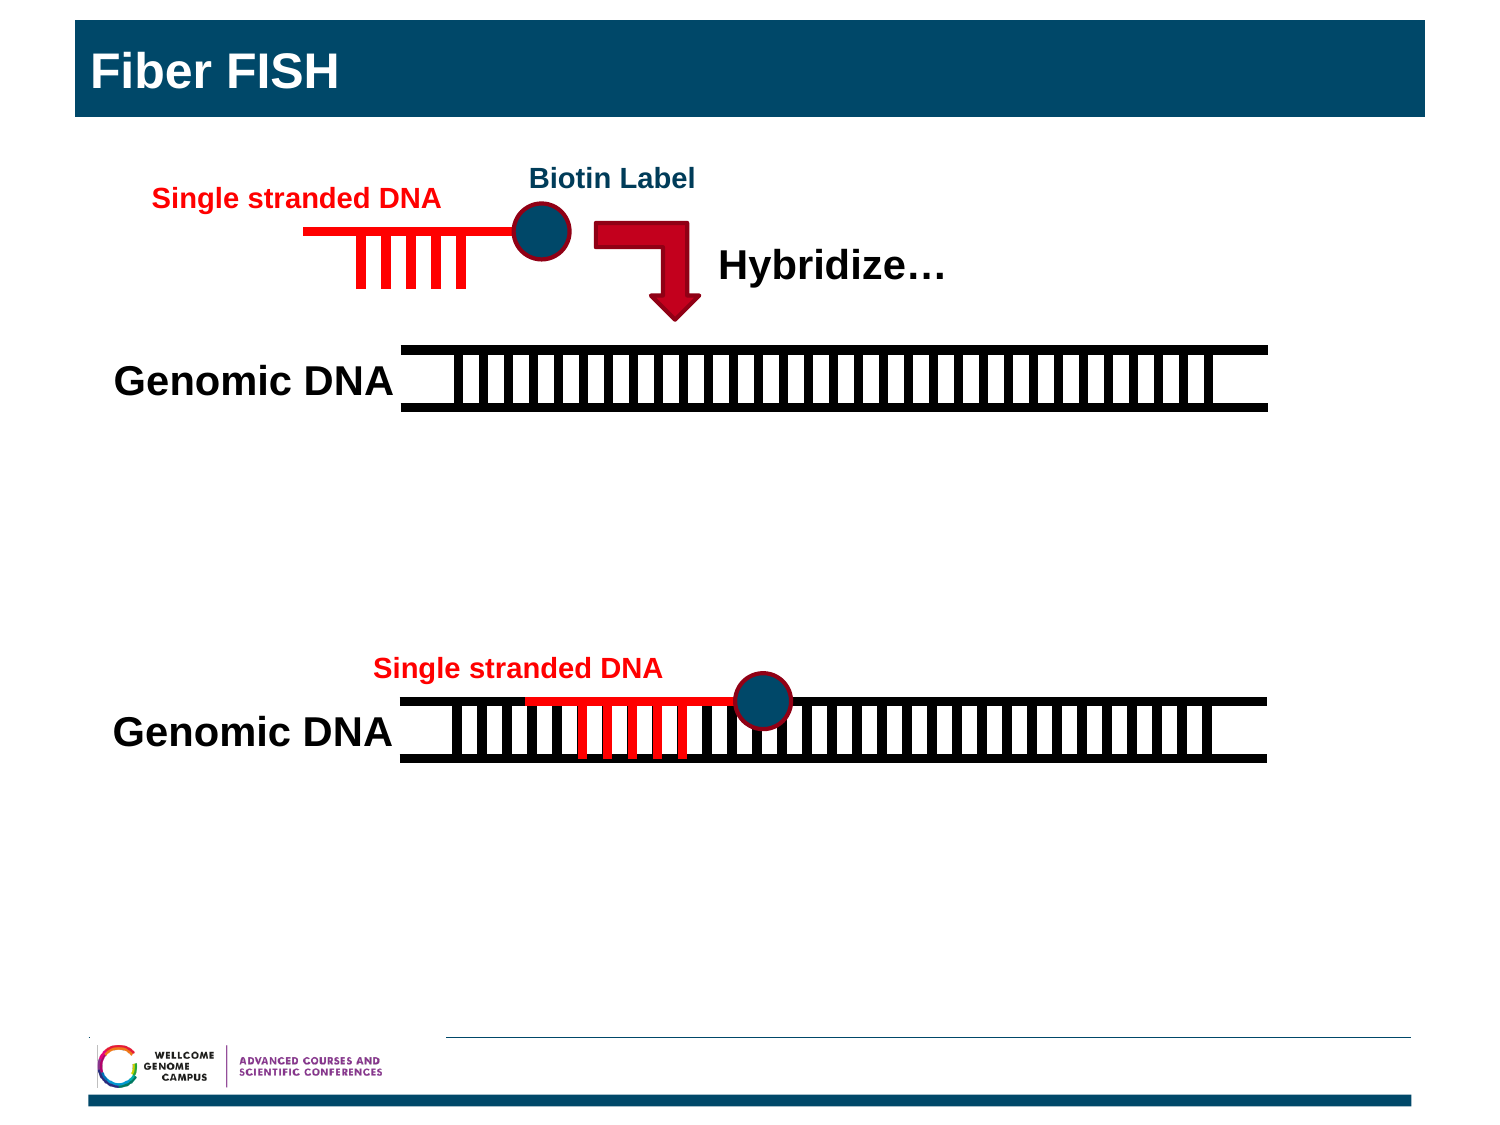

# Fiber FISH
Biotin Label
Single stranded DNA

Hybridize…
Genomic DNA
Single stranded DNA

Genomic DNA